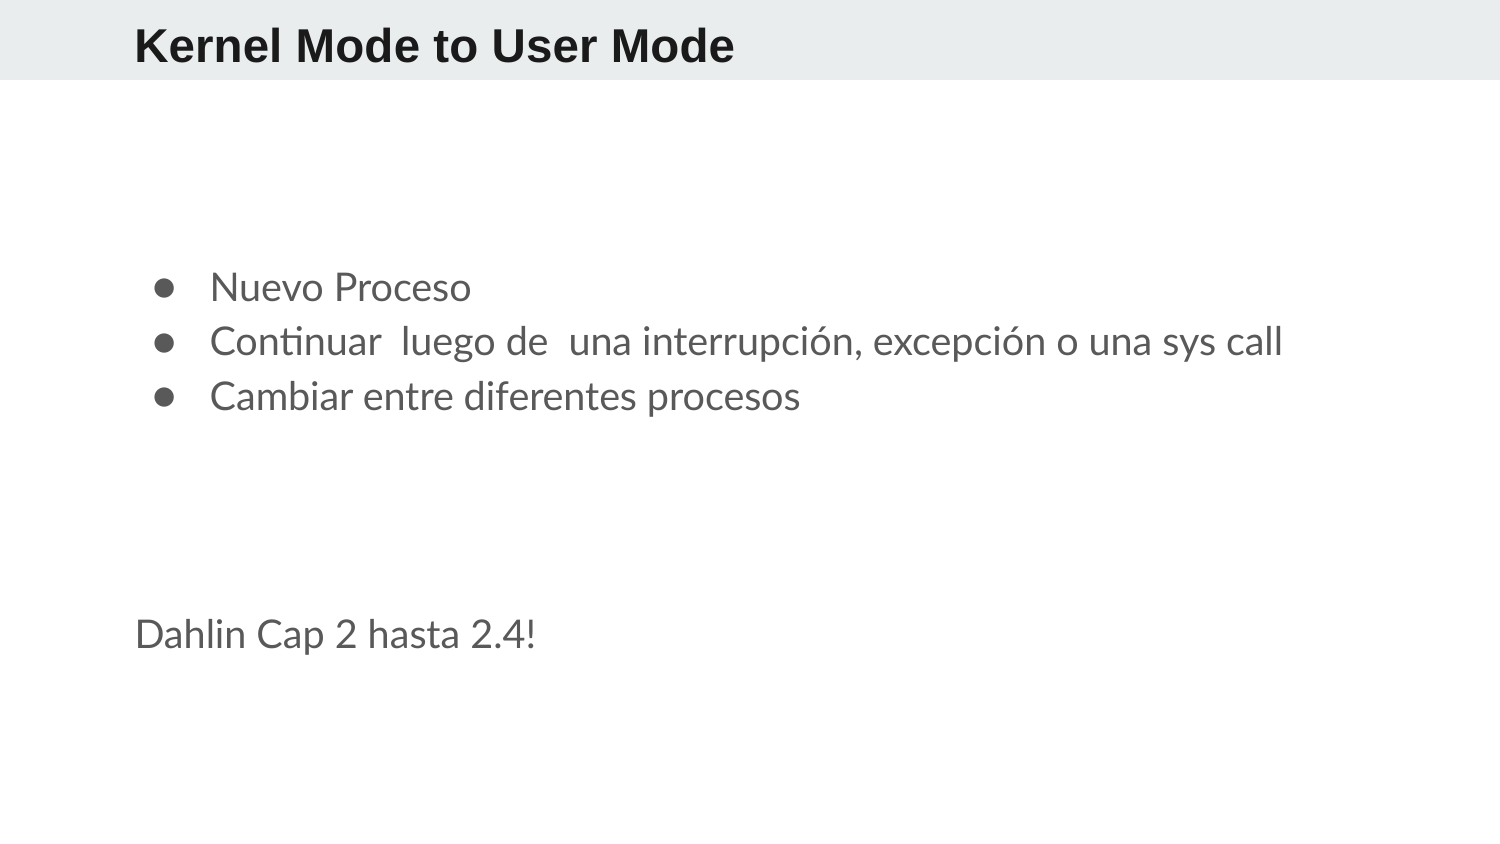

# Kernel Mode to User Mode
Nuevo Proceso
Continuar  luego de  una interrupción, excepción o una sys call
Cambiar entre diferentes procesos

Dahlin Cap 2 hasta 2.4!